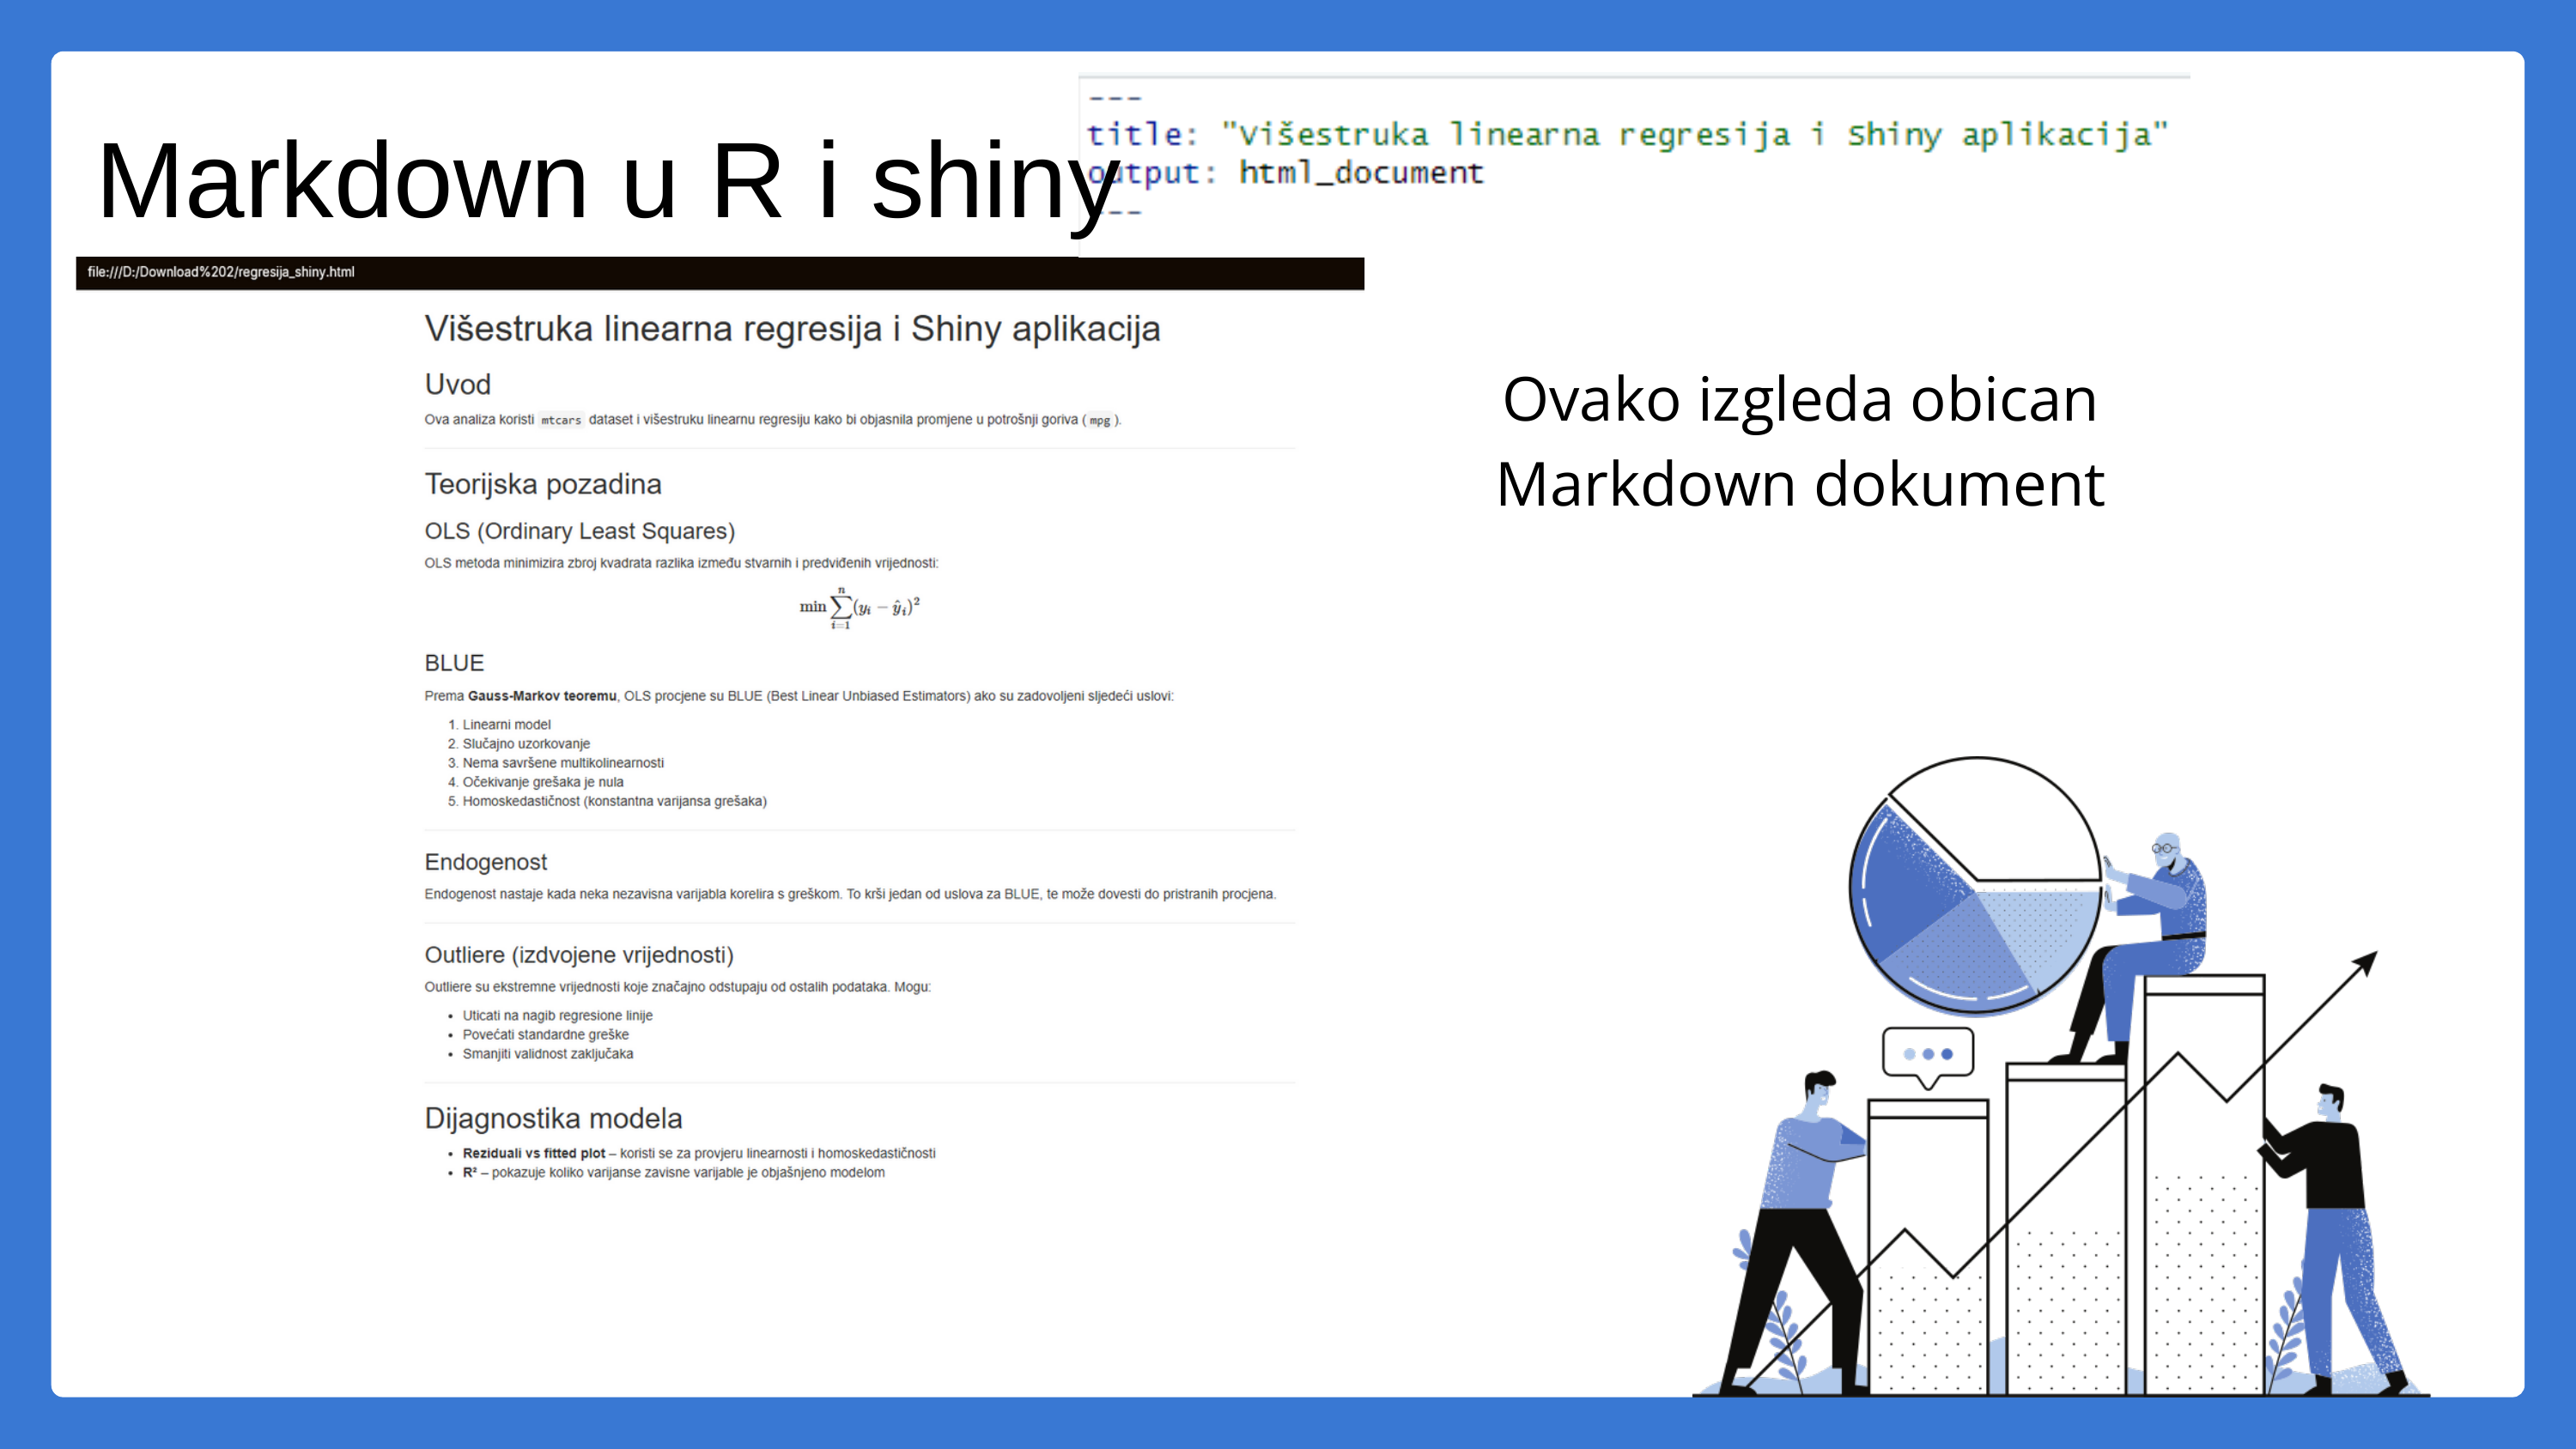

Markdown u R i shiny

Ovako izgleda obican Markdown dokument